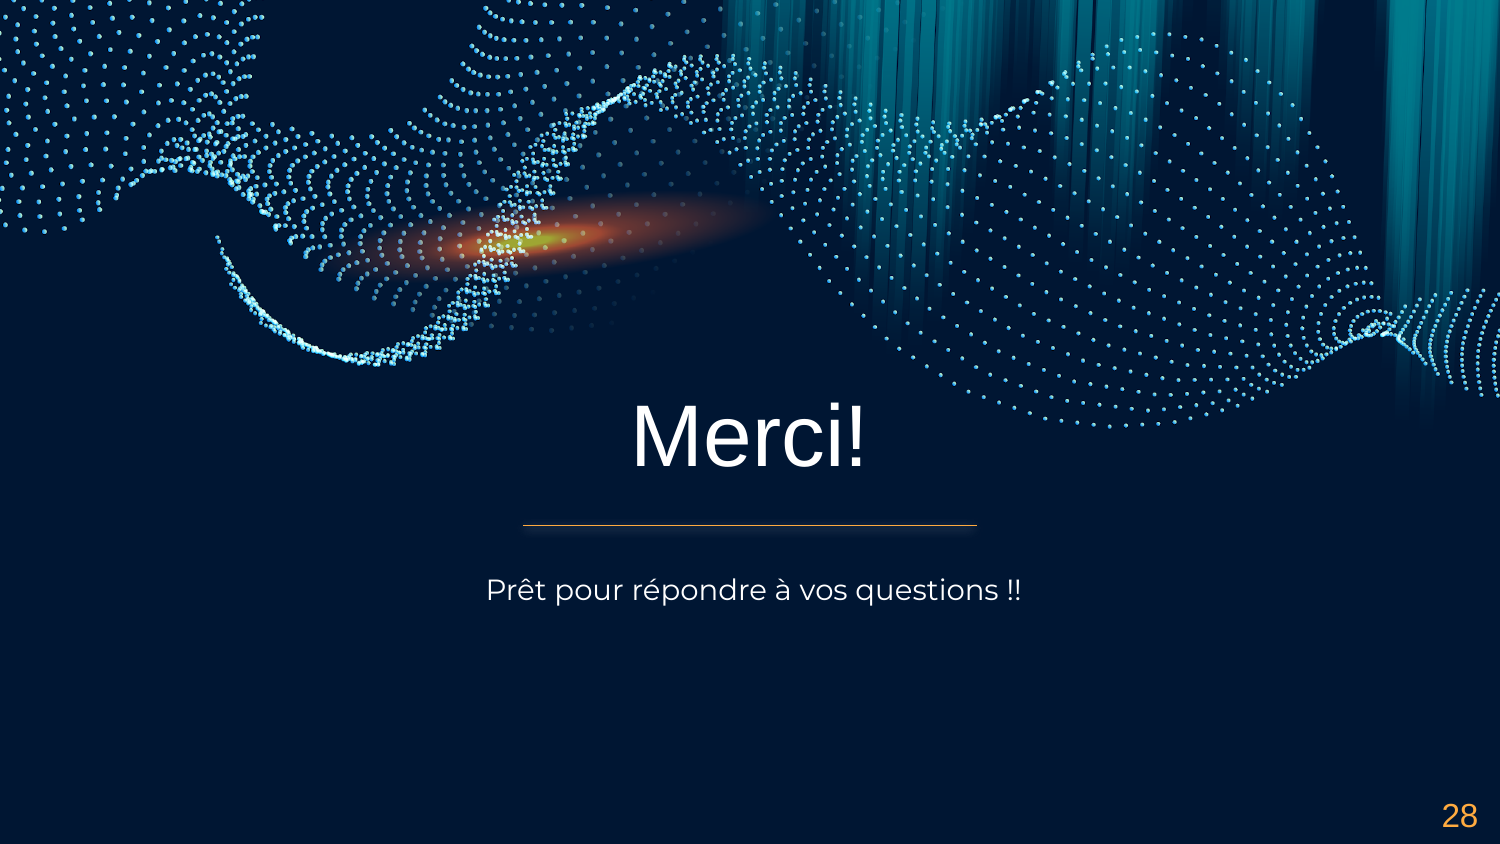

# Merci!
Prêt pour répondre à vos questions !!
28